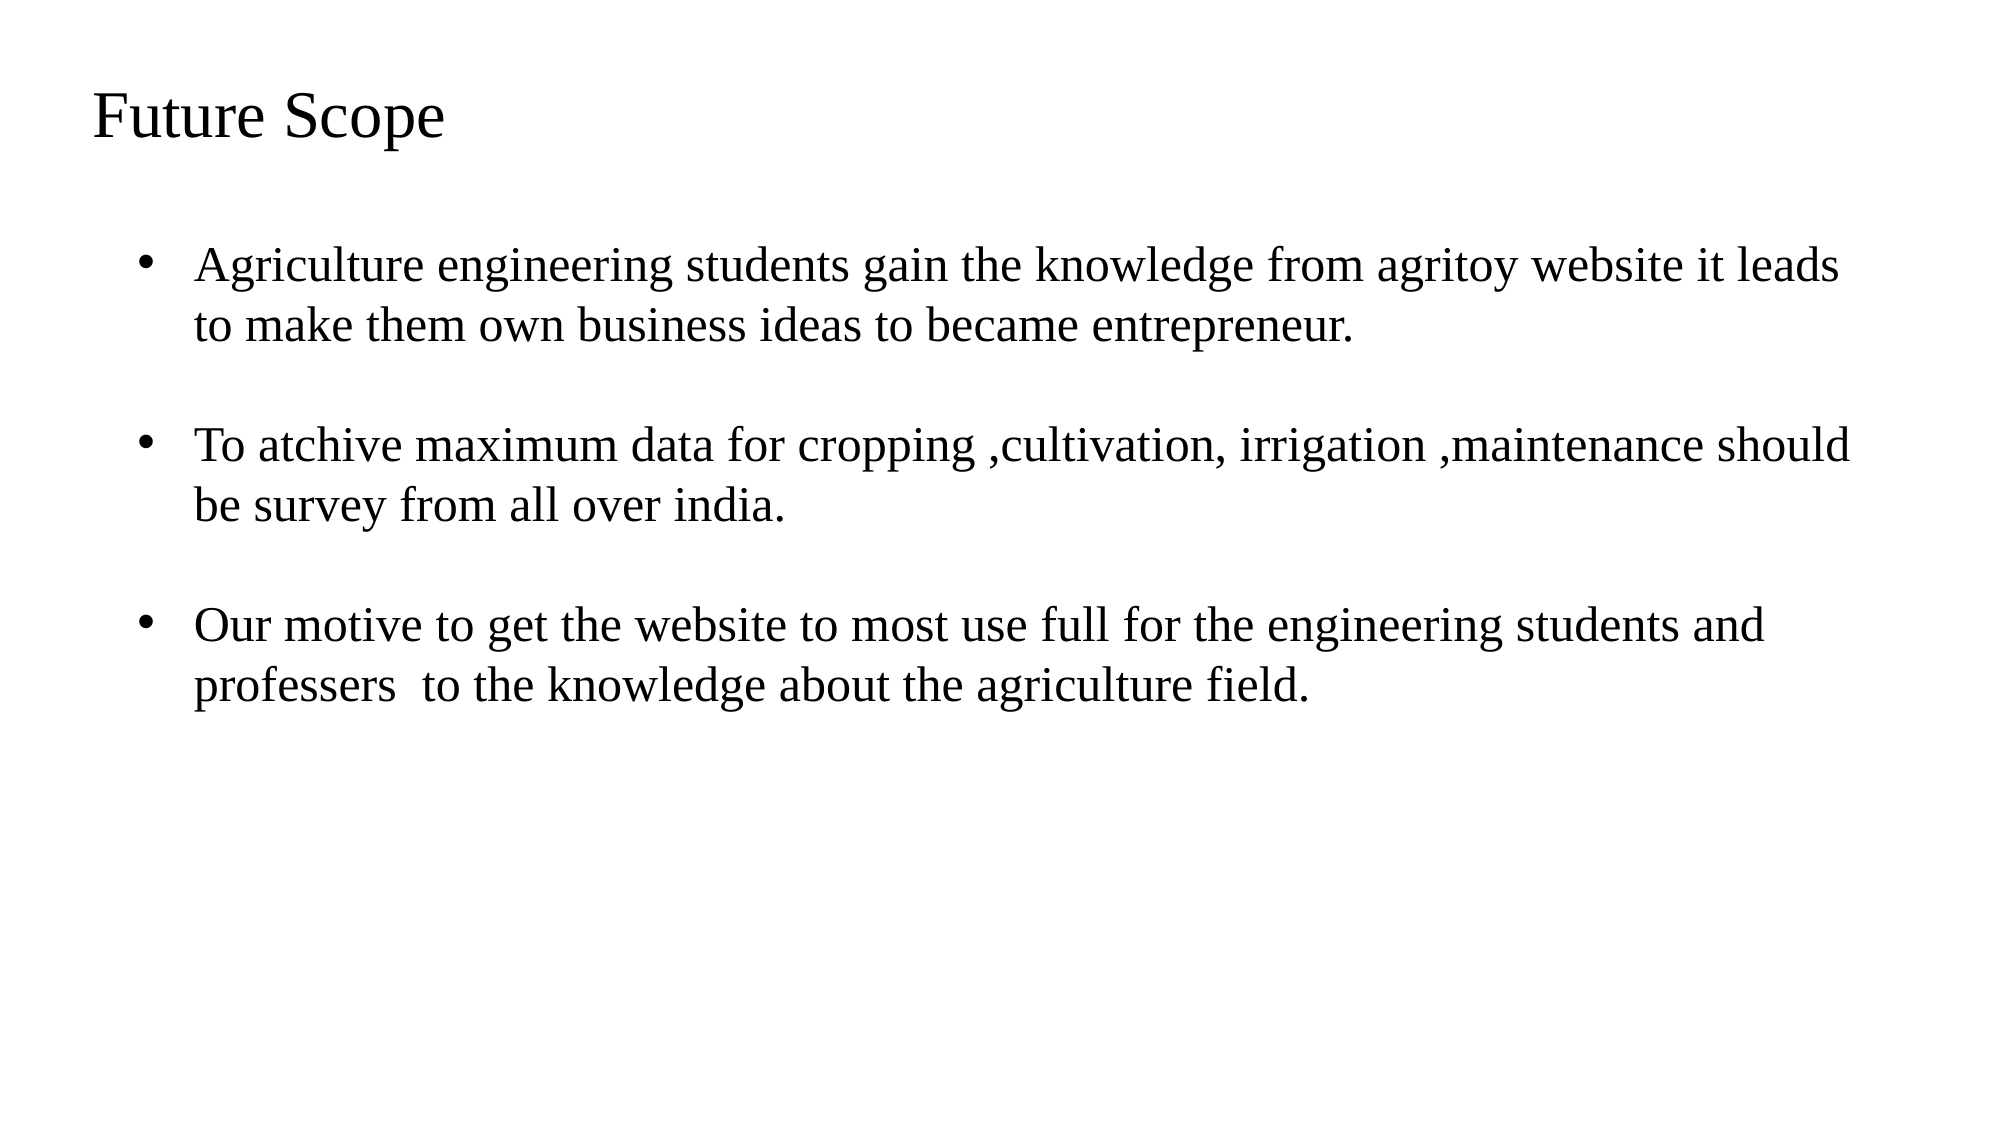

Future Scope
Agriculture engineering students gain the knowledge from agritoy website it leads to make them own business ideas to became entrepreneur.

To atchive maximum data for cropping ,cultivation, irrigation ,maintenance should be survey from all over india.

Our motive to get the website to most use full for the engineering students and professers  to the knowledge about the agriculture field.